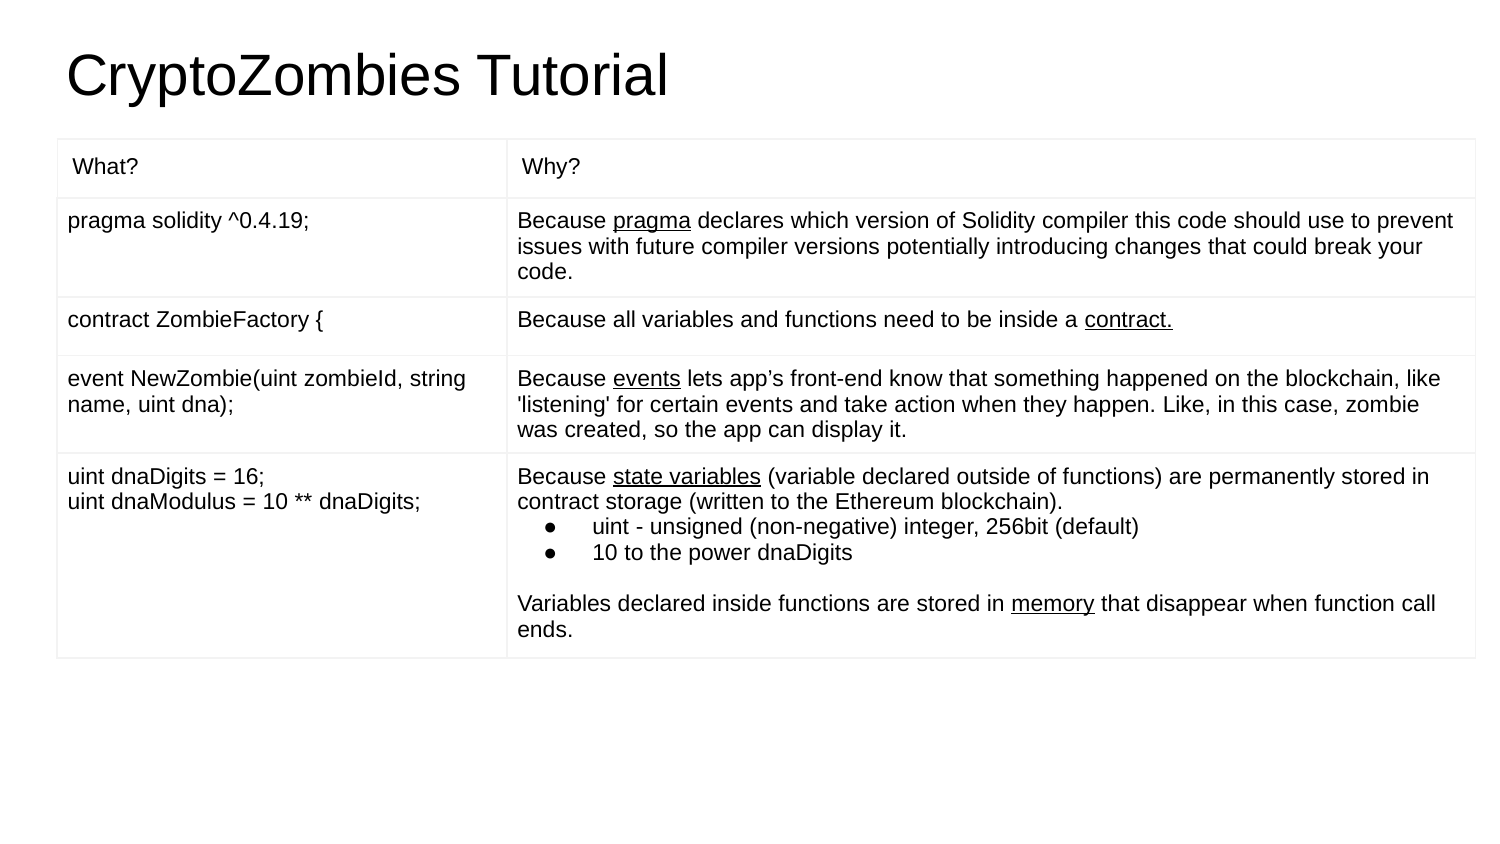

# CryptoZombies Tutorial
| What? | Why? |
| --- | --- |
| pragma solidity ^0.4.19; | Because pragma declares which version of Solidity compiler this code should use to prevent issues with future compiler versions potentially introducing changes that could break your code. |
| contract ZombieFactory { | Because all variables and functions need to be inside a contract. |
| event NewZombie(uint zombieId, string name, uint dna); | Because events lets app’s front-end know that something happened on the blockchain, like 'listening' for certain events and take action when they happen. Like, in this case, zombie was created, so the app can display it. |
| uint dnaDigits = 16; uint dnaModulus = 10 \*\* dnaDigits; | Because state variables (variable declared outside of functions) are permanently stored in contract storage (written to the Ethereum blockchain). uint - unsigned (non-negative) integer, 256bit (default) 10 to the power dnaDigits Variables declared inside functions are stored in memory that disappear when function call ends. |